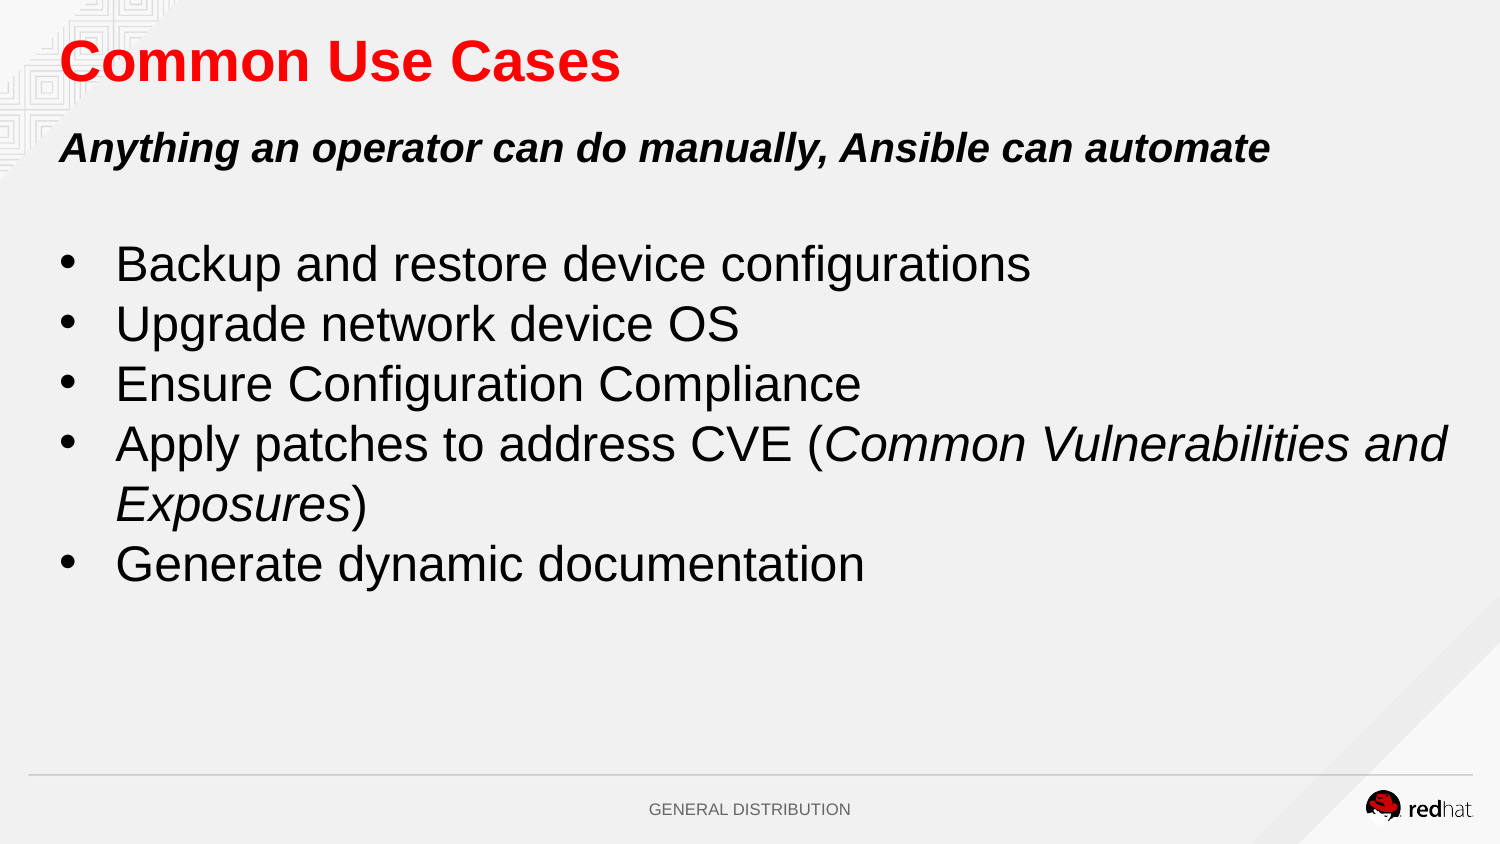

Common Use Cases
Anything an operator can do manually, Ansible can automate

Backup and restore device configurations
Upgrade network device OS
Ensure Configuration Compliance
Apply patches to address CVE (Common Vulnerabilities and Exposures)
Generate dynamic documentation